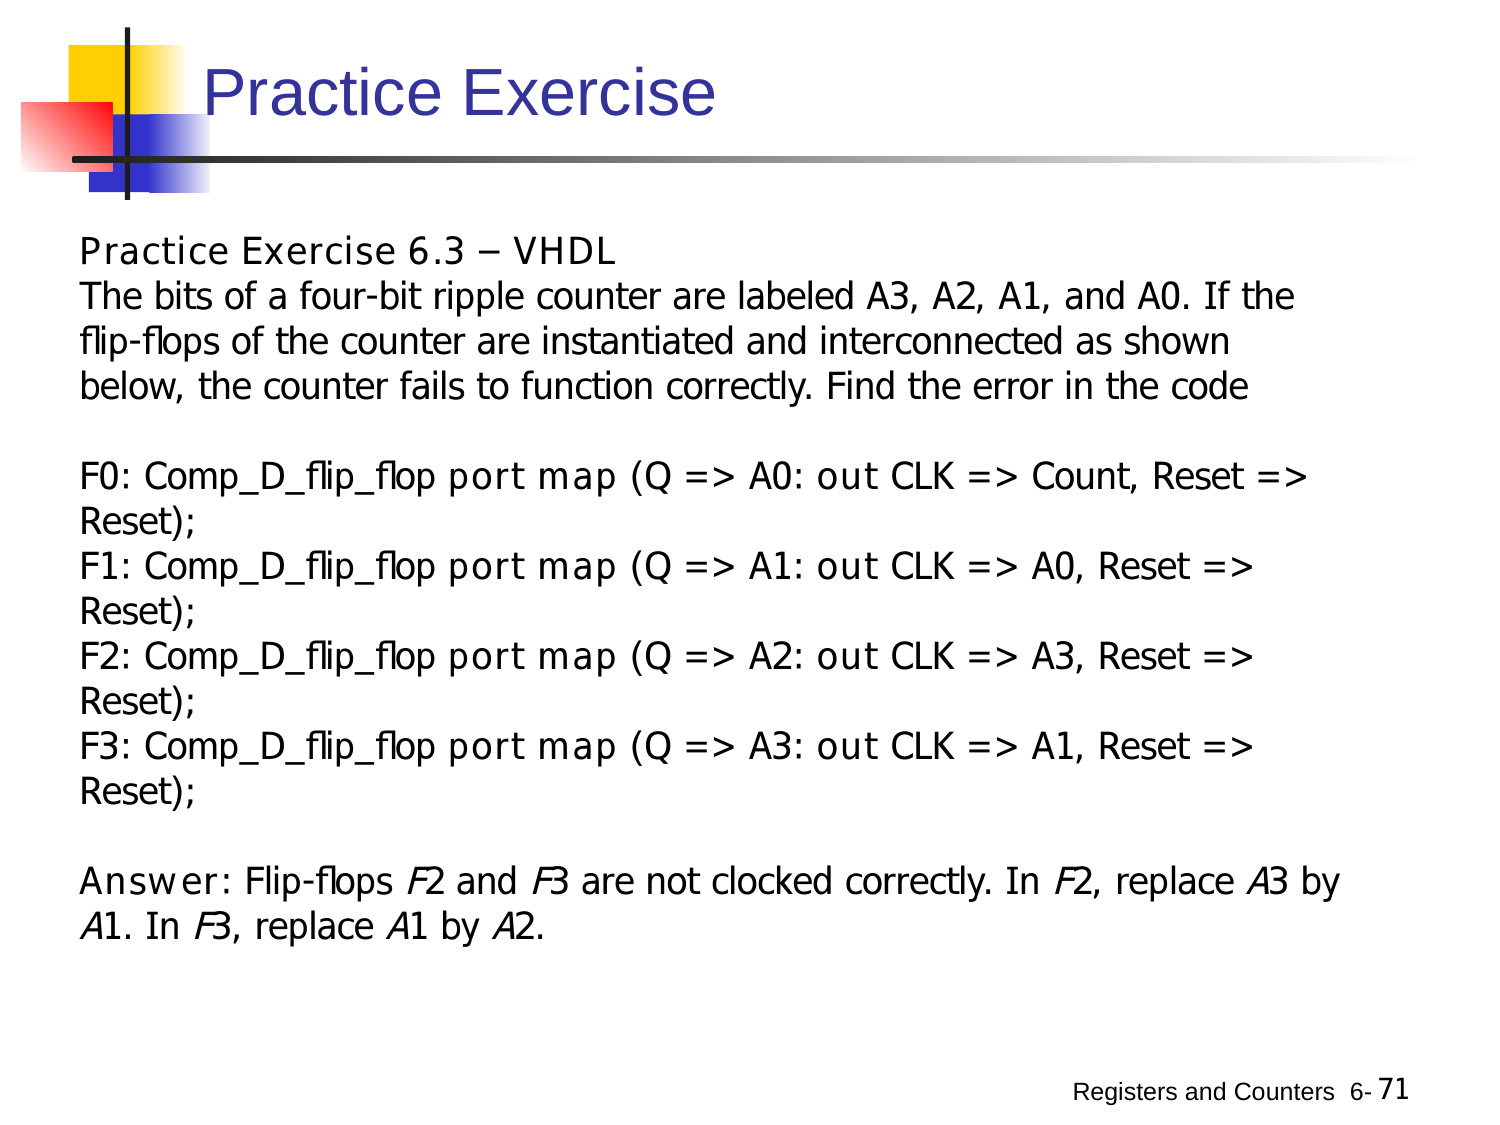

# Practice Exercise
Practice Exercise 6.3 – VHDL
The bits of a four-bit ripple counter are labeled A3, A2, A1, and A0. If the flip-flops of the counter are instantiated and interconnected as shown below, the counter fails to function correctly. Find the error in the code

F0: Comp_D_flip_flop port map (Q => A0: out CLK => Count, Reset => Reset);
F1: Comp_D_flip_flop port map (Q => A1: out CLK => A0, Reset => Reset);
F2: Comp_D_flip_flop port map (Q => A2: out CLK => A3, Reset => Reset);
F3: Comp_D_flip_flop port map (Q => A3: out CLK => A1, Reset => Reset);

Answer: Flip-flops F2 and F3 are not clocked correctly. In F2, replace A3 by A1. In F3, replace A1 by A2.
71